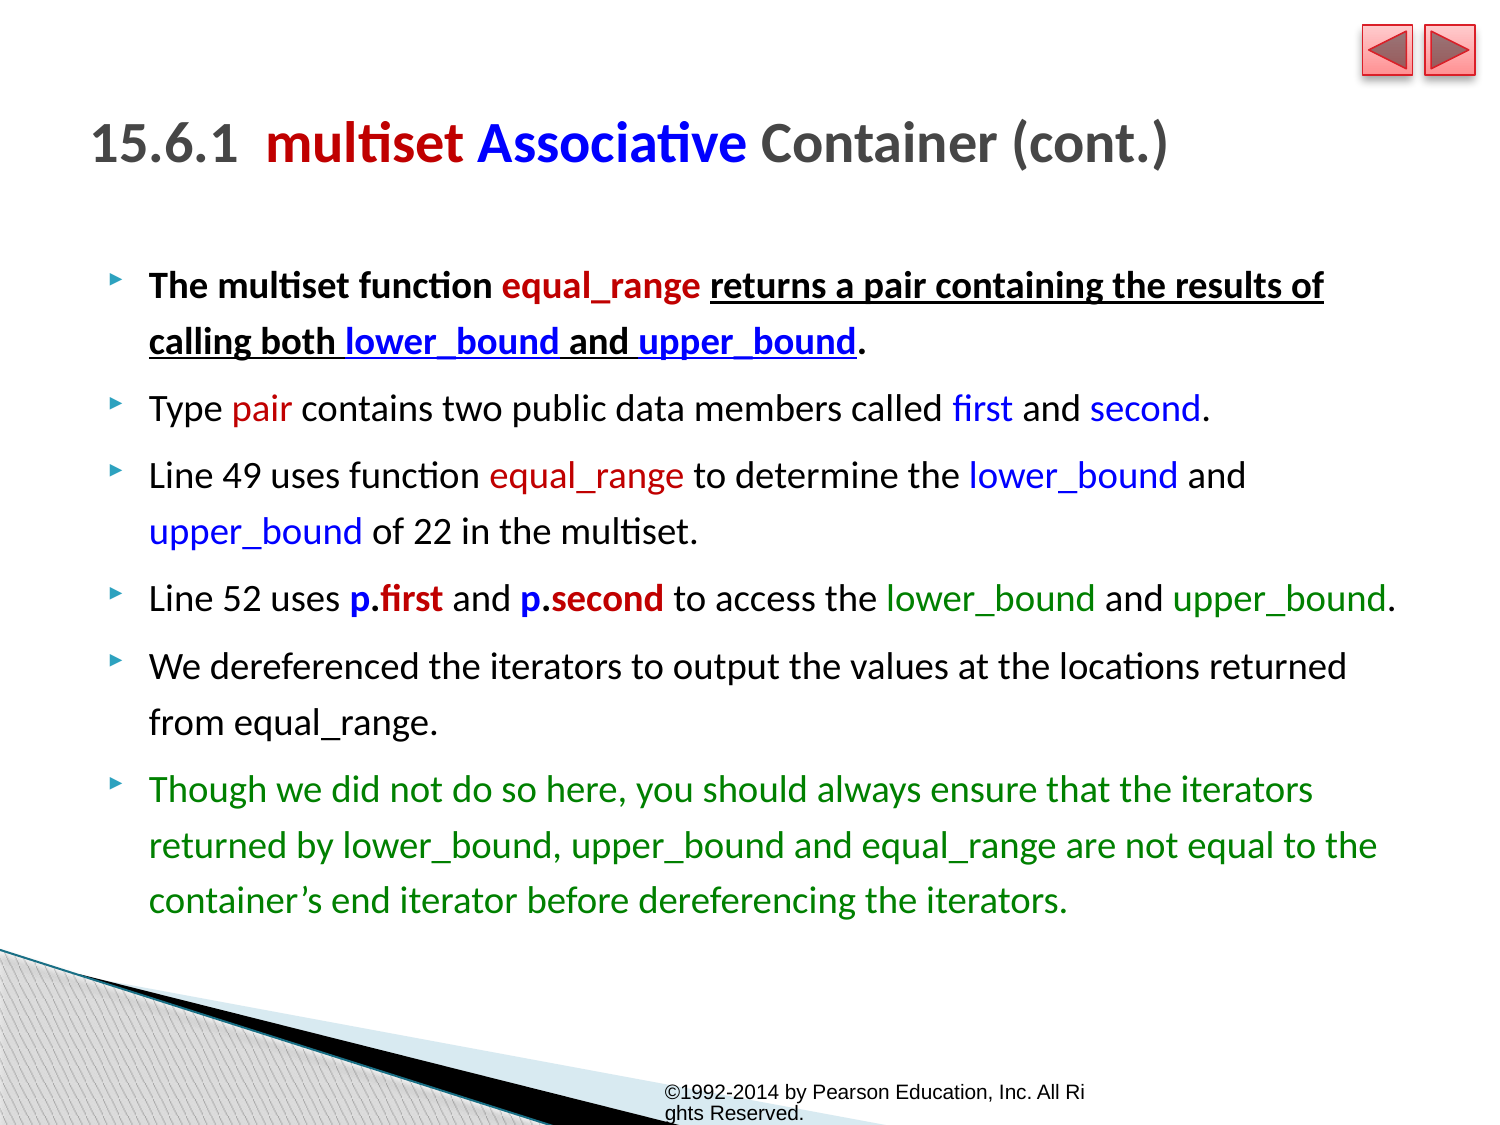

# 15.6.1  multiset Associative Container (cont.)
The multiset function equal_range returns a pair containing the results of calling both lower_bound and upper_bound.
Type pair contains two public data members called first and second.
Line 49 uses function equal_range to determine the lower_bound and upper_bound of 22 in the multiset.
Line 52 uses p.first and p.second to access the lower_bound and upper_bound.
We dereferenced the iterators to output the values at the locations returned from equal_range.
Though we did not do so here, you should always ensure that the iterators returned by lower_bound, upper_bound and equal_range are not equal to the container’s end iterator before dereferencing the iterators.
©1992-2014 by Pearson Education, Inc. All Rights Reserved.